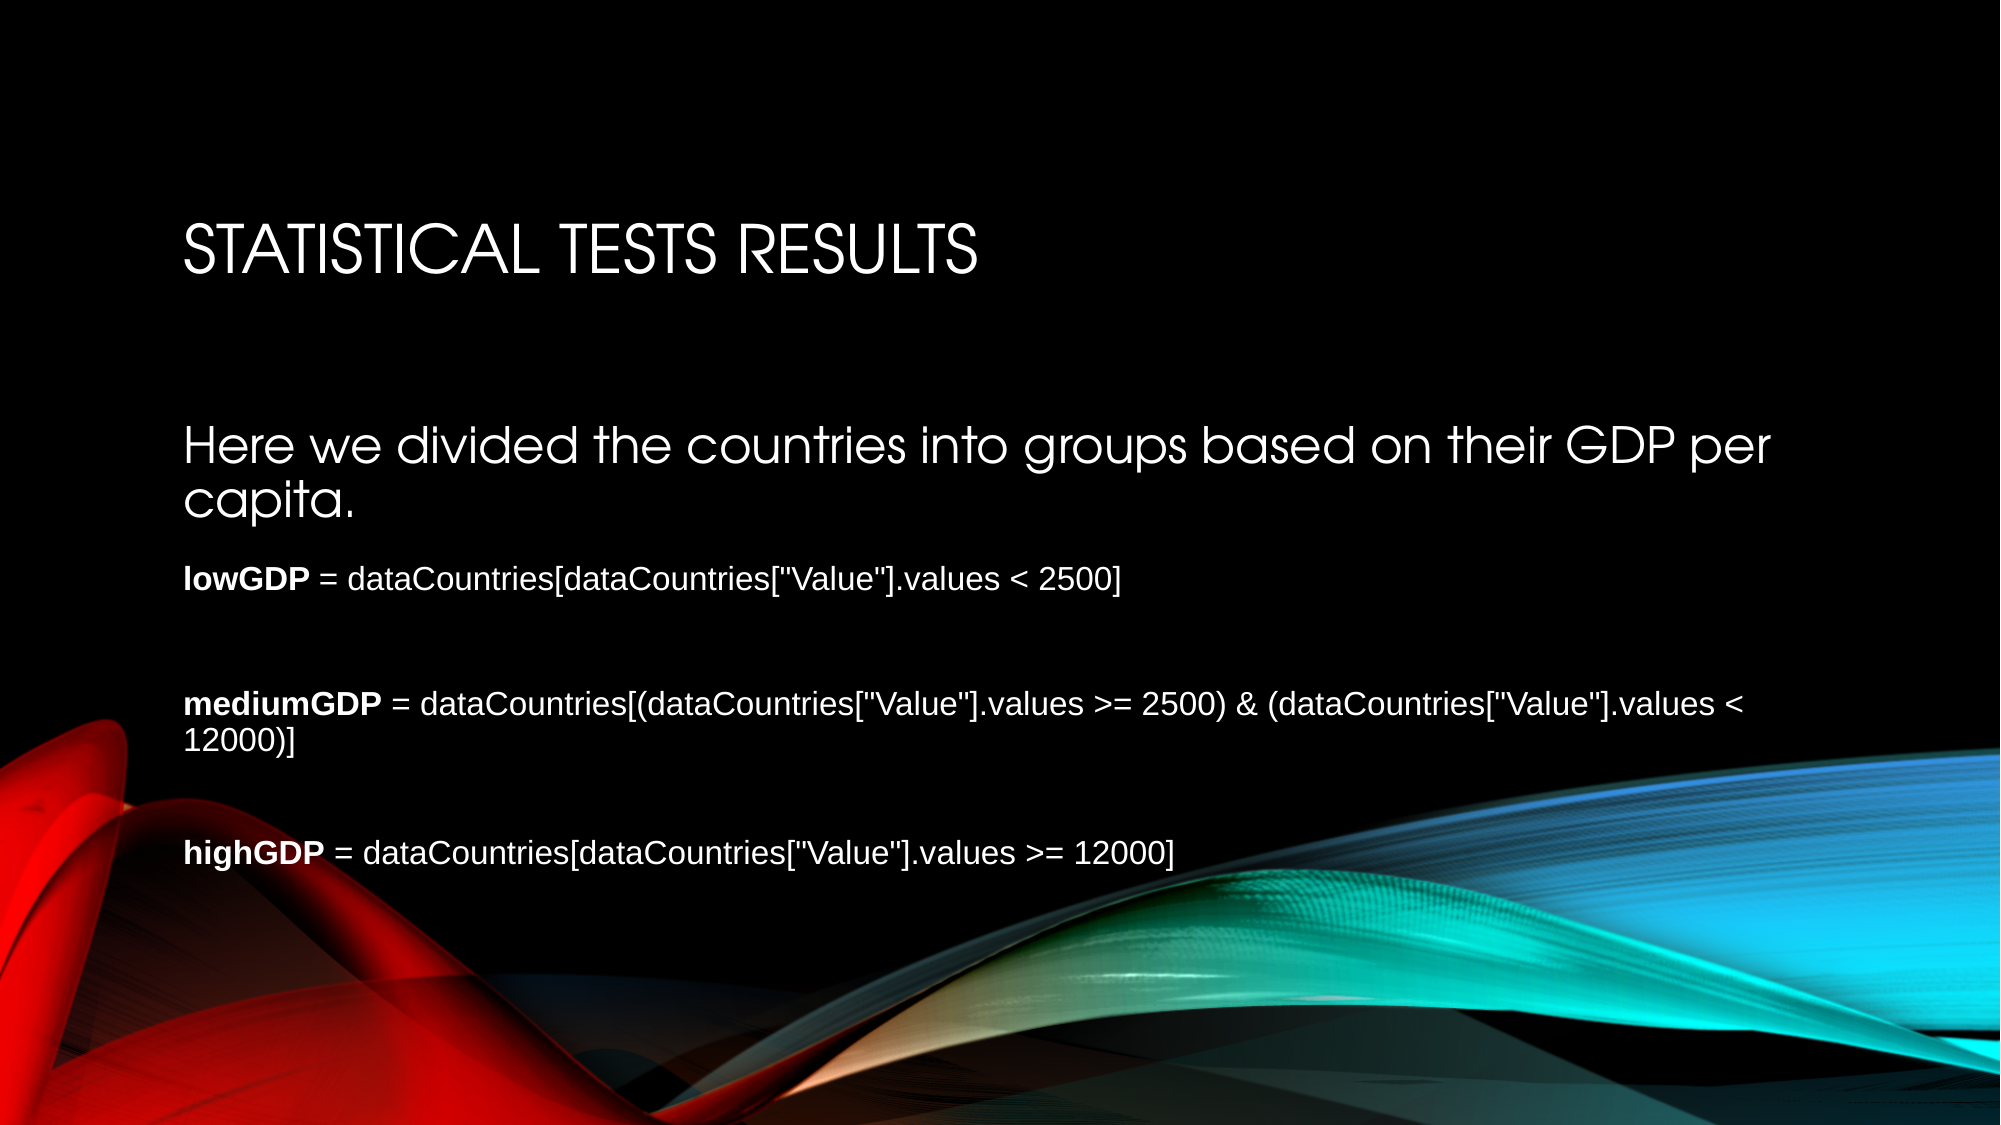

# Statistical Tests Results
Here we divided the countries into groups based on their GDP per capita.
lowGDP = dataCountries[dataCountries["Value"].values < 2500]

mediumGDP = dataCountries[(dataCountries["Value"].values >= 2500) & (dataCountries["Value"].values < 12000)]

highGDP = dataCountries[dataCountries["Value"].values >= 12000]